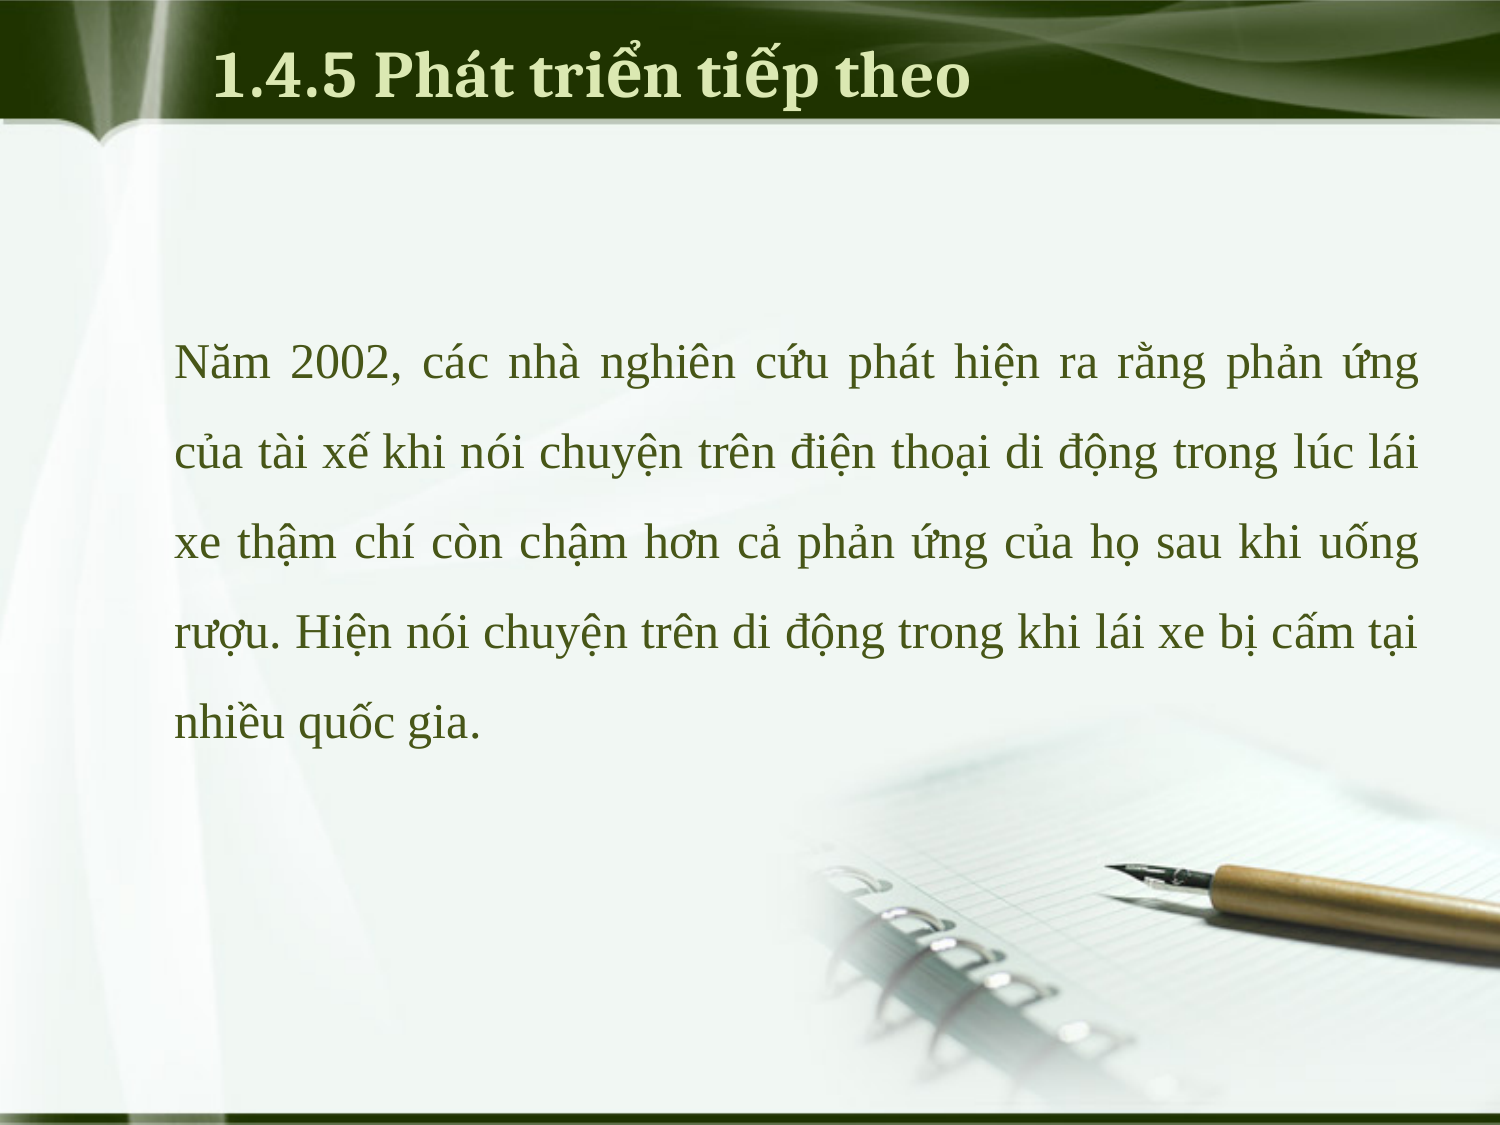

# 1.4.5 Phát triển tiếp theo
Năm 2002, các nhà nghiên cứu phát hiện ra rằng phản ứng của tài xế khi nói chuyện trên điện thoại di động trong lúc lái xe thậm chí còn chậm hơn cả phản ứng của họ sau khi uống rượu. Hiện nói chuyện trên di động trong khi lái xe bị cấm tại nhiều quốc gia.